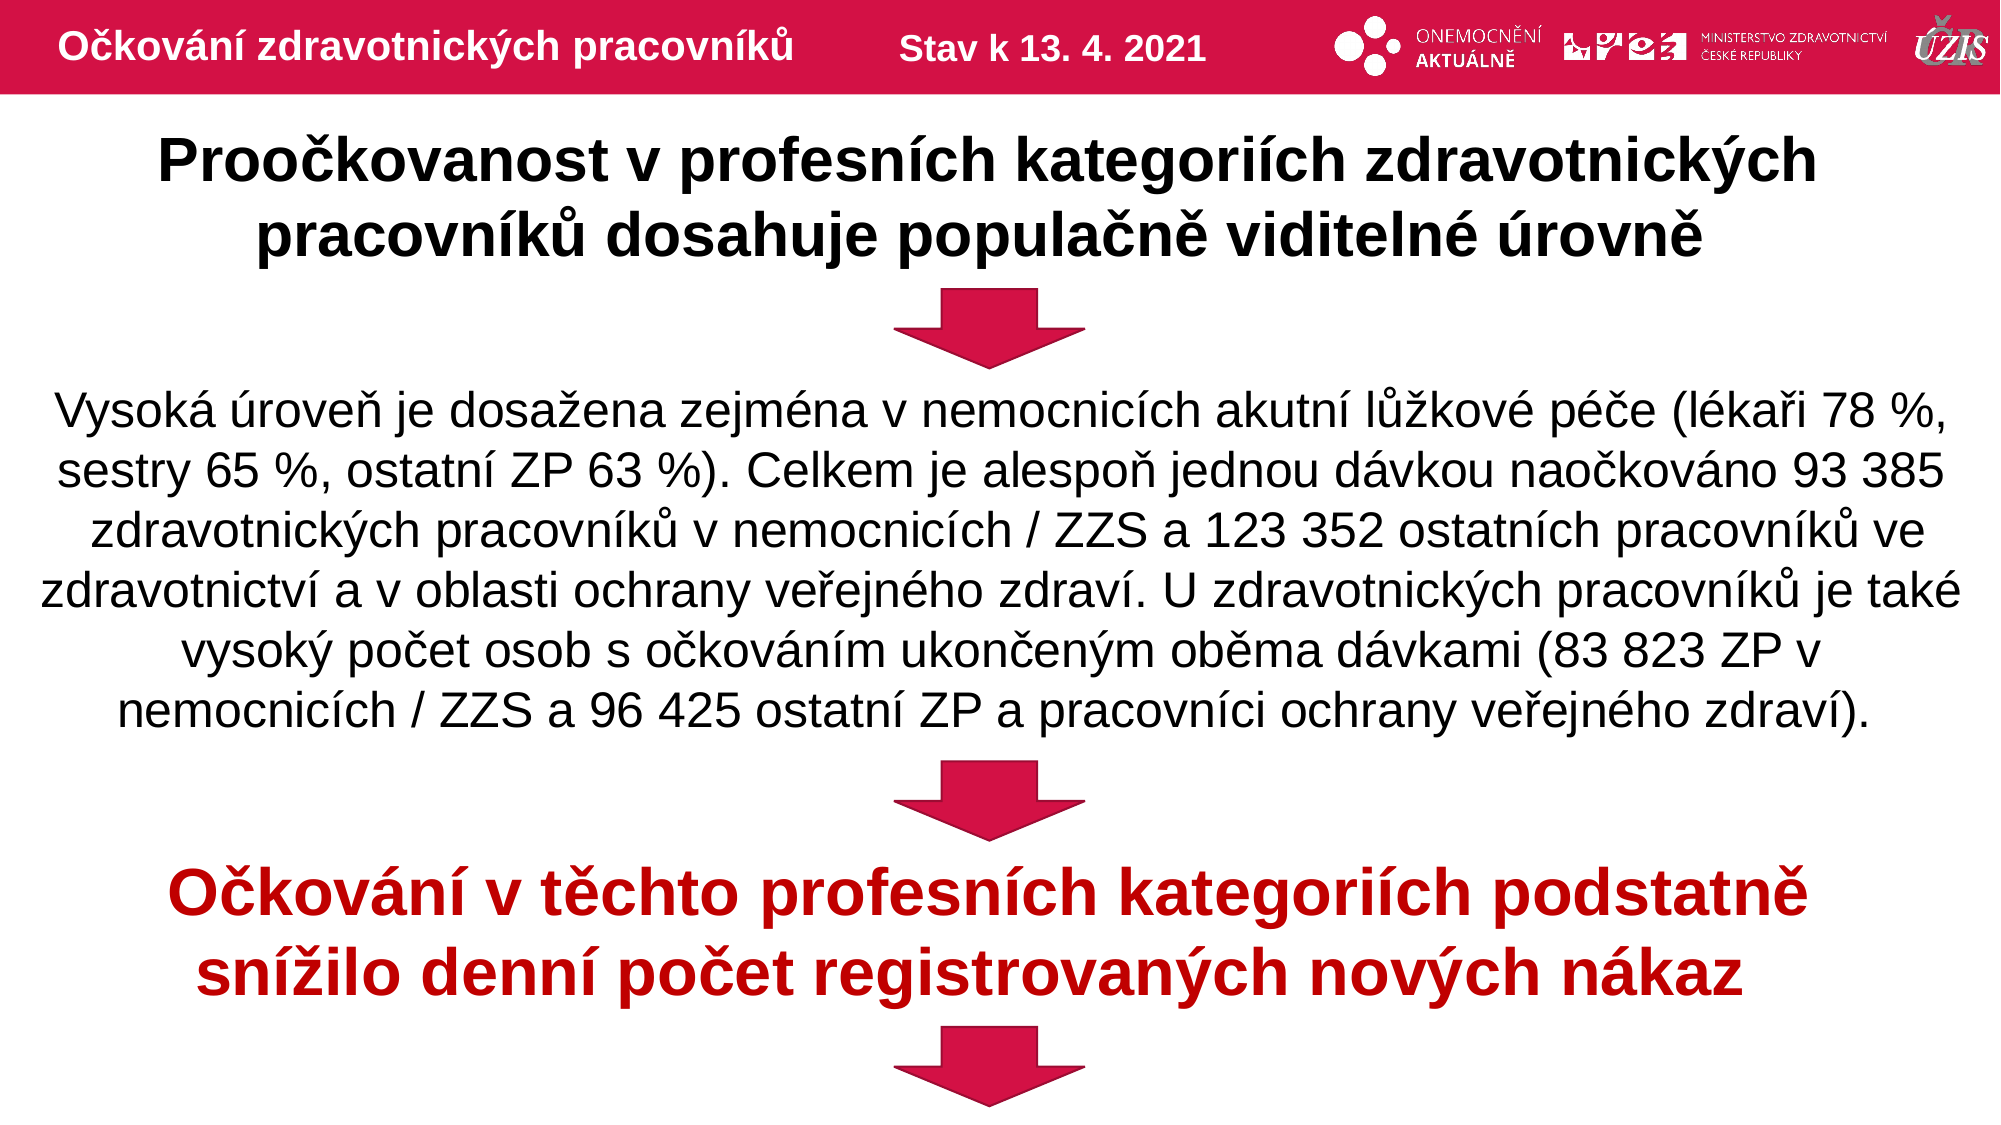

# Očkování zdravotnických pracovníků
Stav k 13. 4. 2021
Proočkovanost v profesních kategoriích zdravotnických pracovníků dosahuje populačně viditelné úrovně

Vysoká úroveň je dosažena zejména v nemocnicích akutní lůžkové péče (lékaři 78 %, sestry 65 %, ostatní ZP 63 %). Celkem je alespoň jednou dávkou naočkováno 93 385
 zdravotnických pracovníků v nemocnicích / ZZS a 123 352 ostatních pracovníků ve zdravotnictví a v oblasti ochrany veřejného zdraví. U zdravotnických pracovníků je také vysoký počet osob s očkováním ukončeným oběma dávkami (83 823 ZP v nemocnicích / ZZS a 96 425 ostatní ZP a pracovníci ochrany veřejného zdraví).

Očkování v těchto profesních kategoriích podstatně snížilo denní počet registrovaných nových nákaz